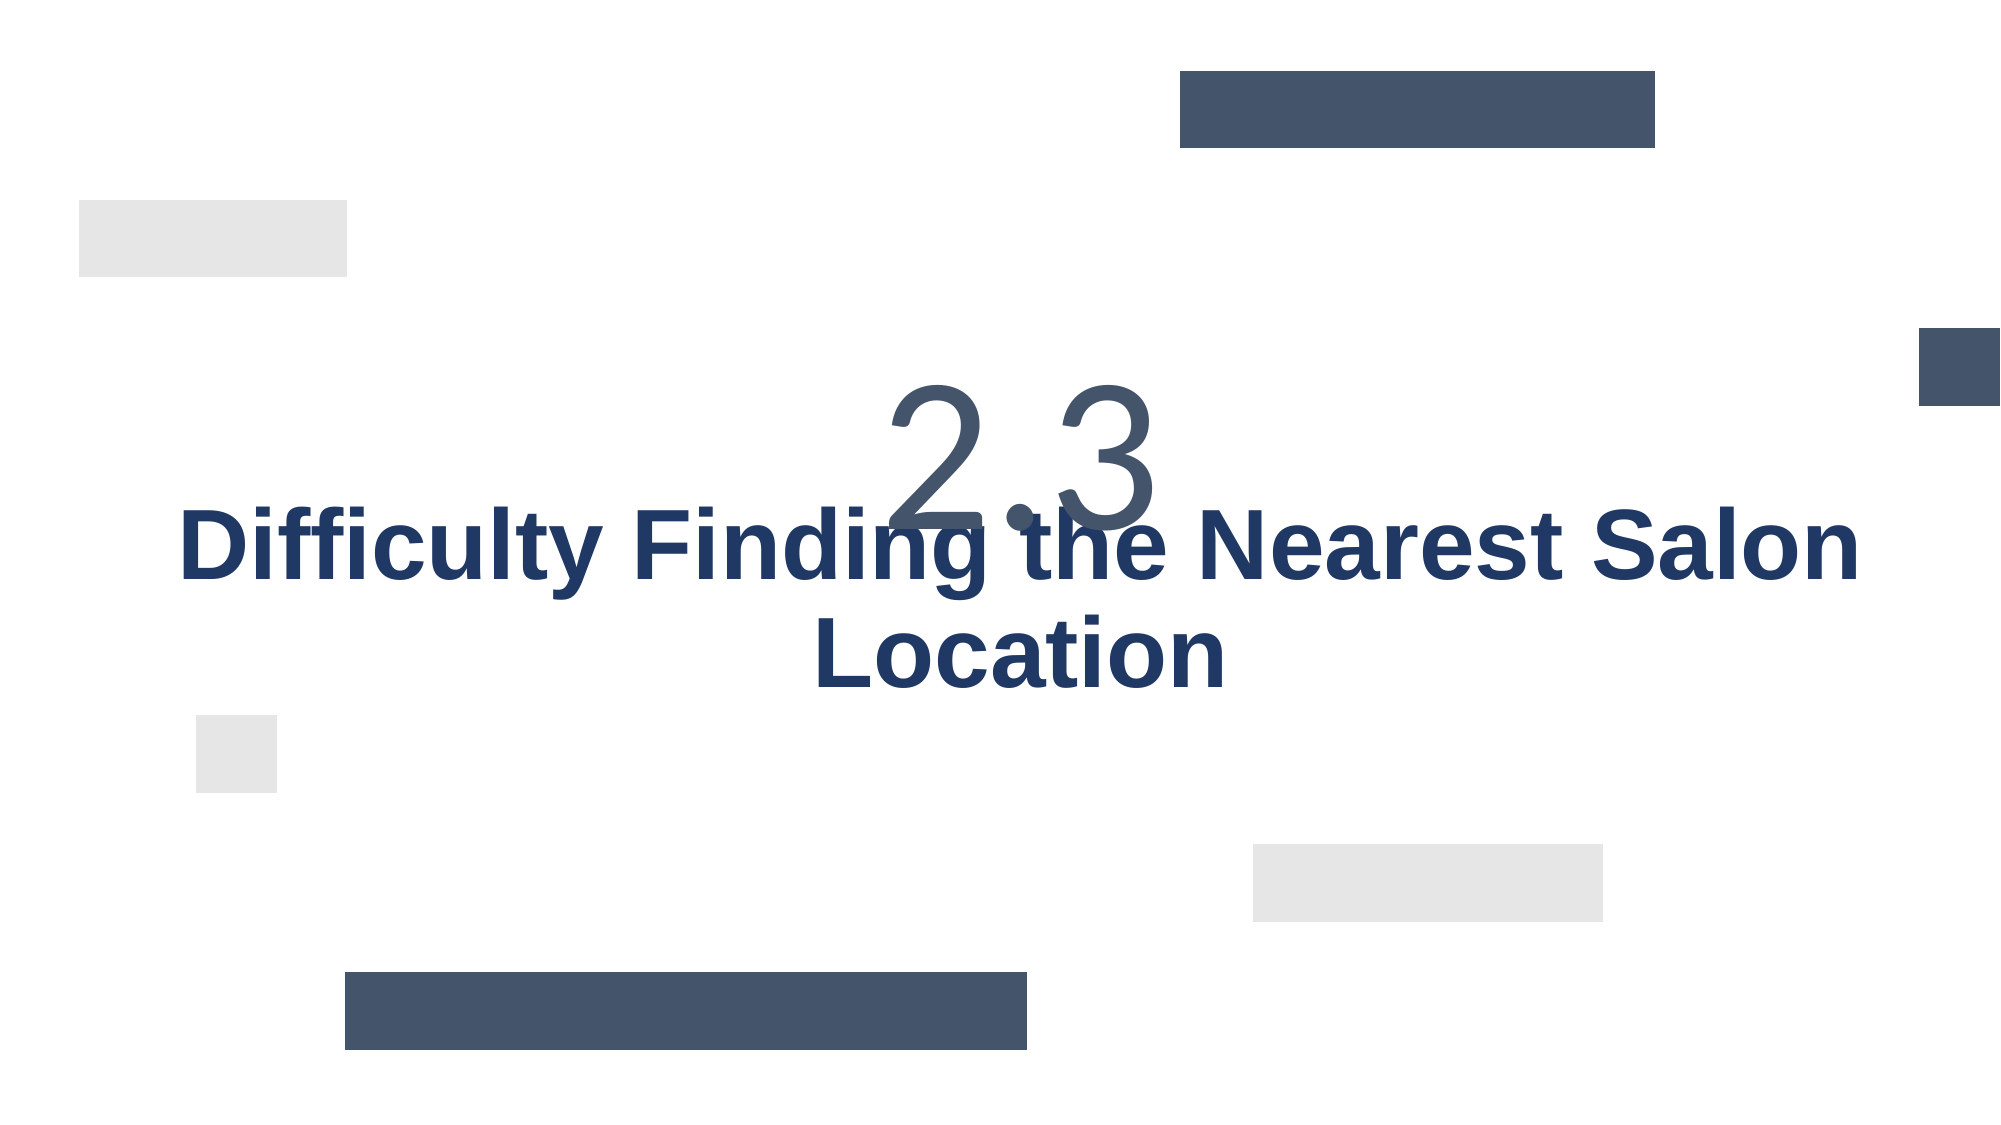

2.3
# Difficulty Finding the Nearest Salon Location